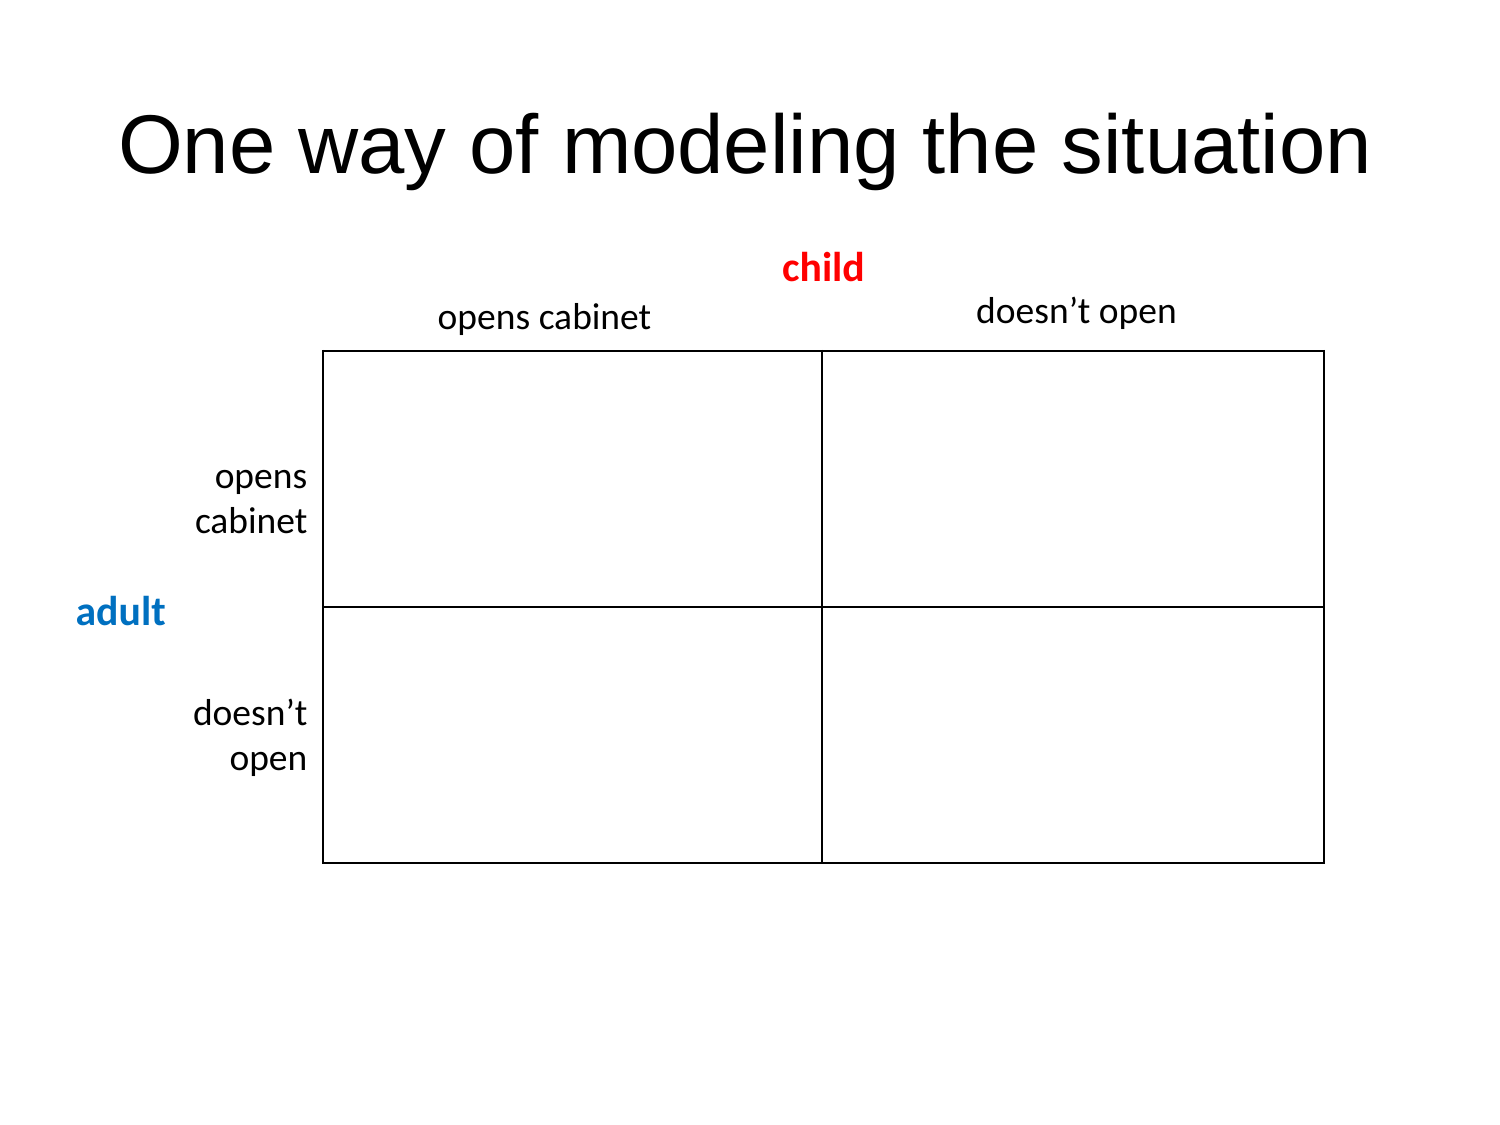

# One way of modeling the situation
child
doesn’t open
opens cabinet
|  |  |
| --- | --- |
|  |  |
opens
cabinet
adult
doesn’t
open